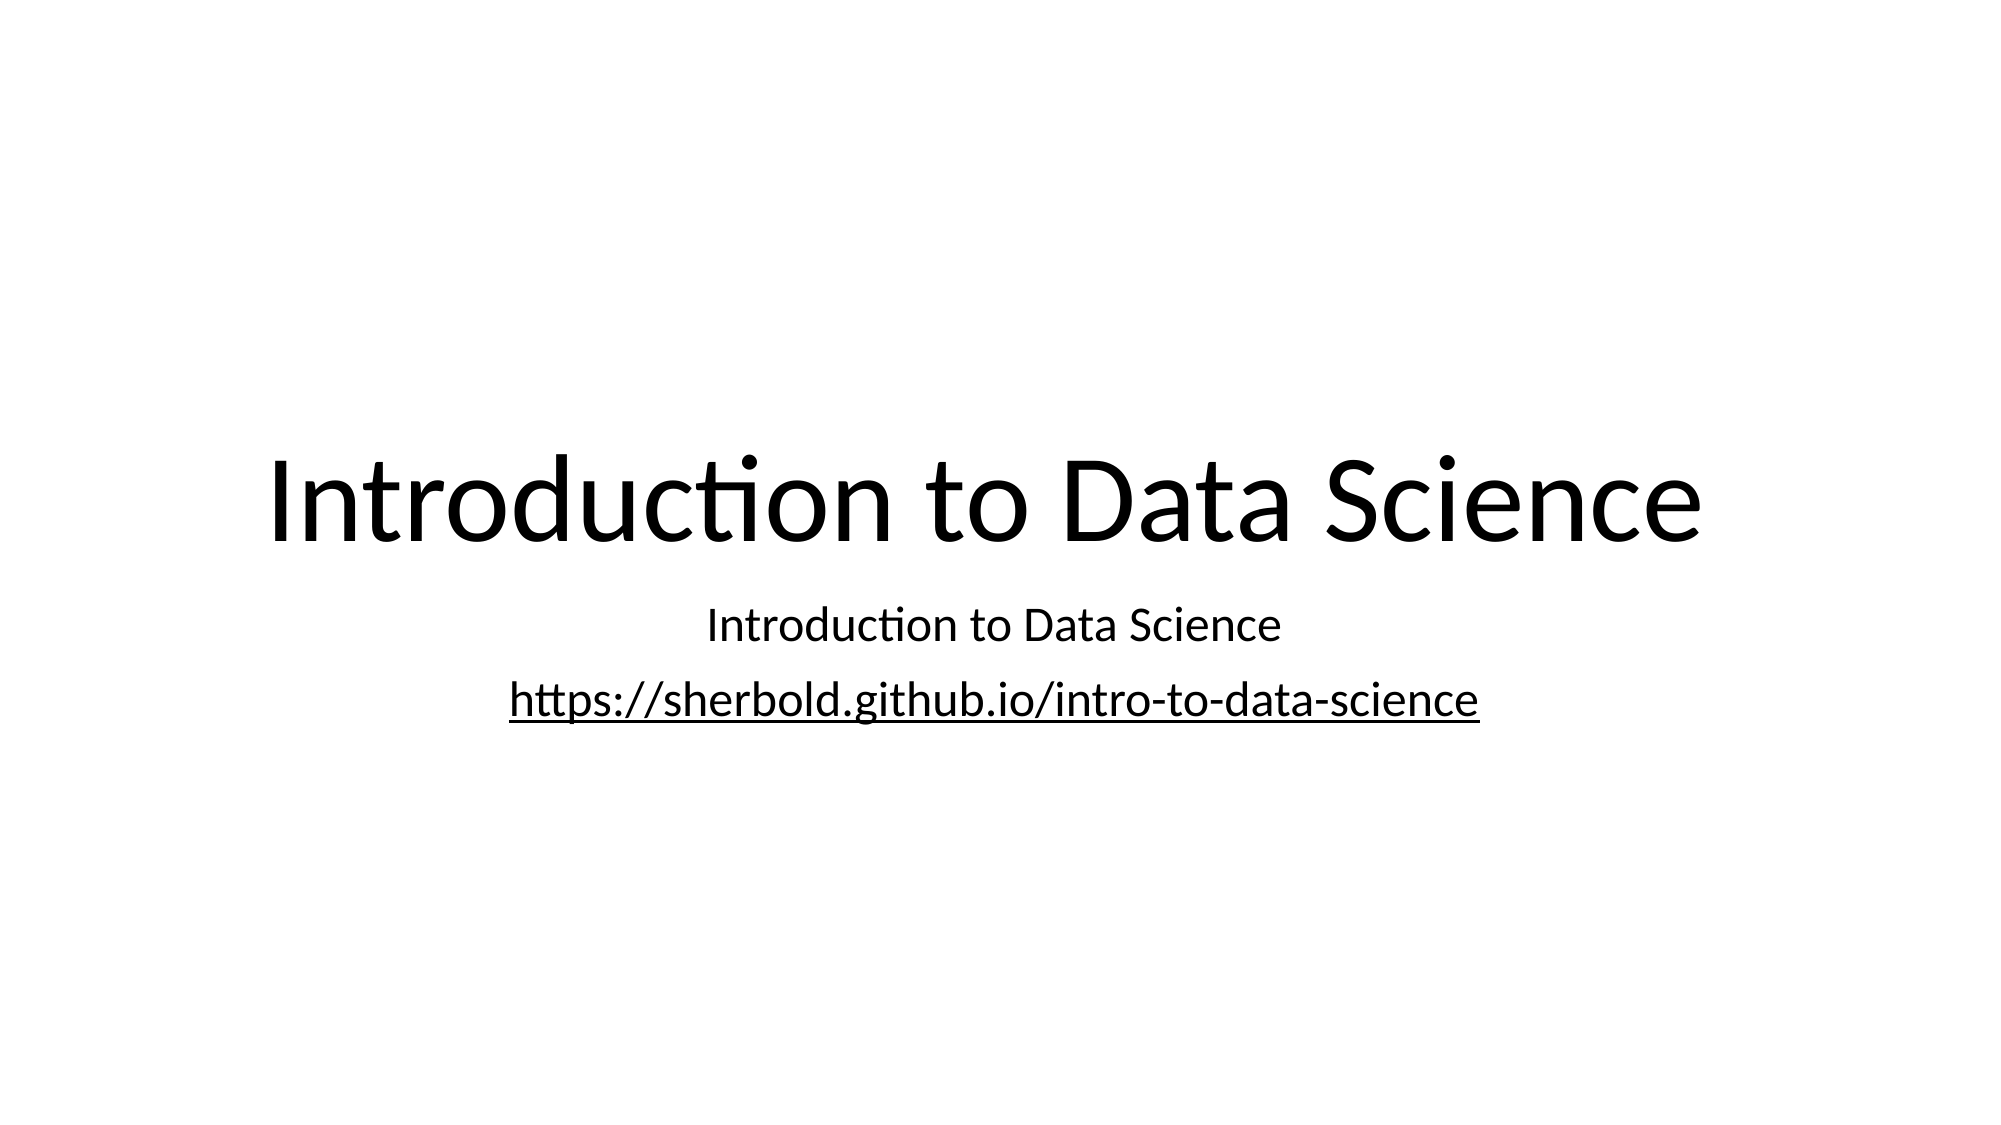

# Introduction to Data Science
Introduction to Data Science
https://sherbold.github.io/intro-to-data-science